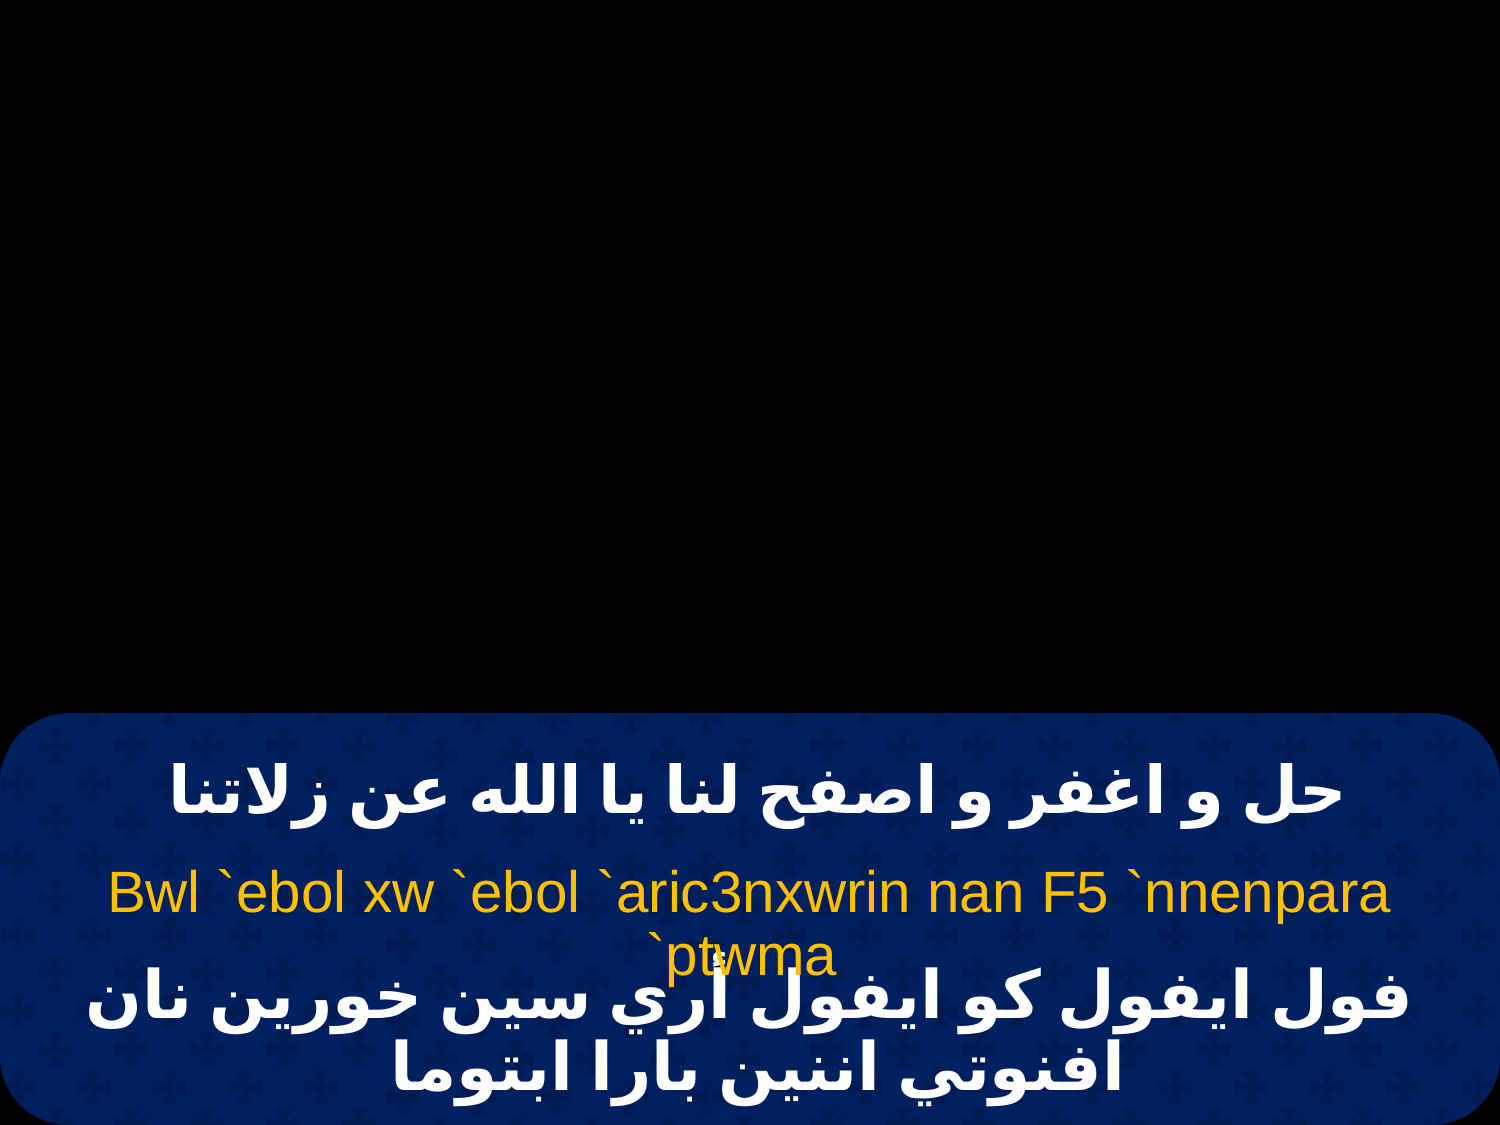

# حل و اغفر و اصفح لنا يا الله عن زلاتنا
Bwl `ebol xw `ebol `aric3nxwrin nan F5 `nnenpara `ptwma
فول ايفول كو ايفول أري سين خورين نان افنوتي اننين بارا ابتوما